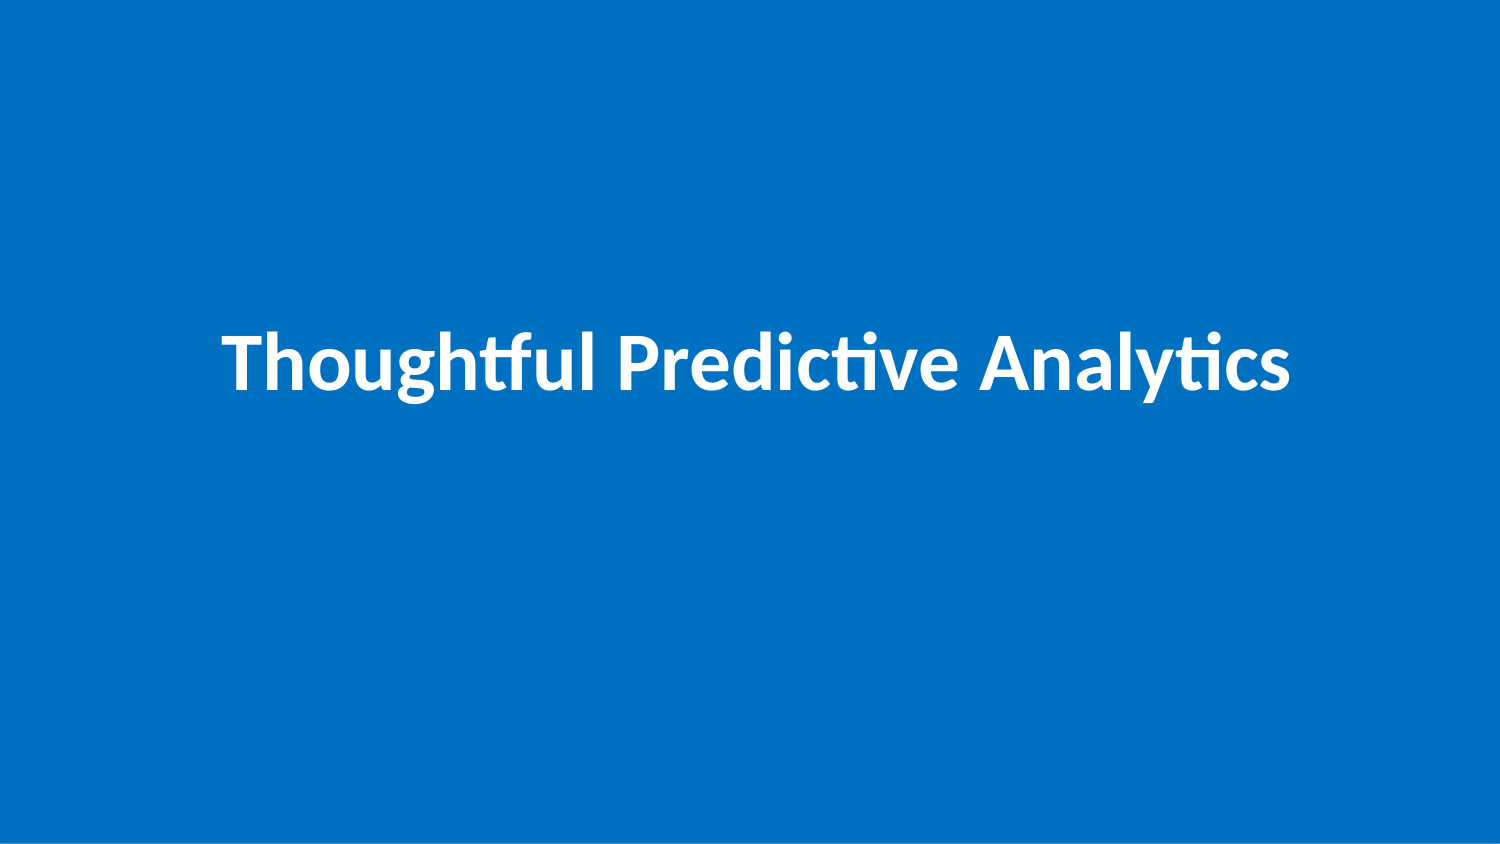

Thoughtful Predictive Analytics
Thoughtful Predictive Analytics ?